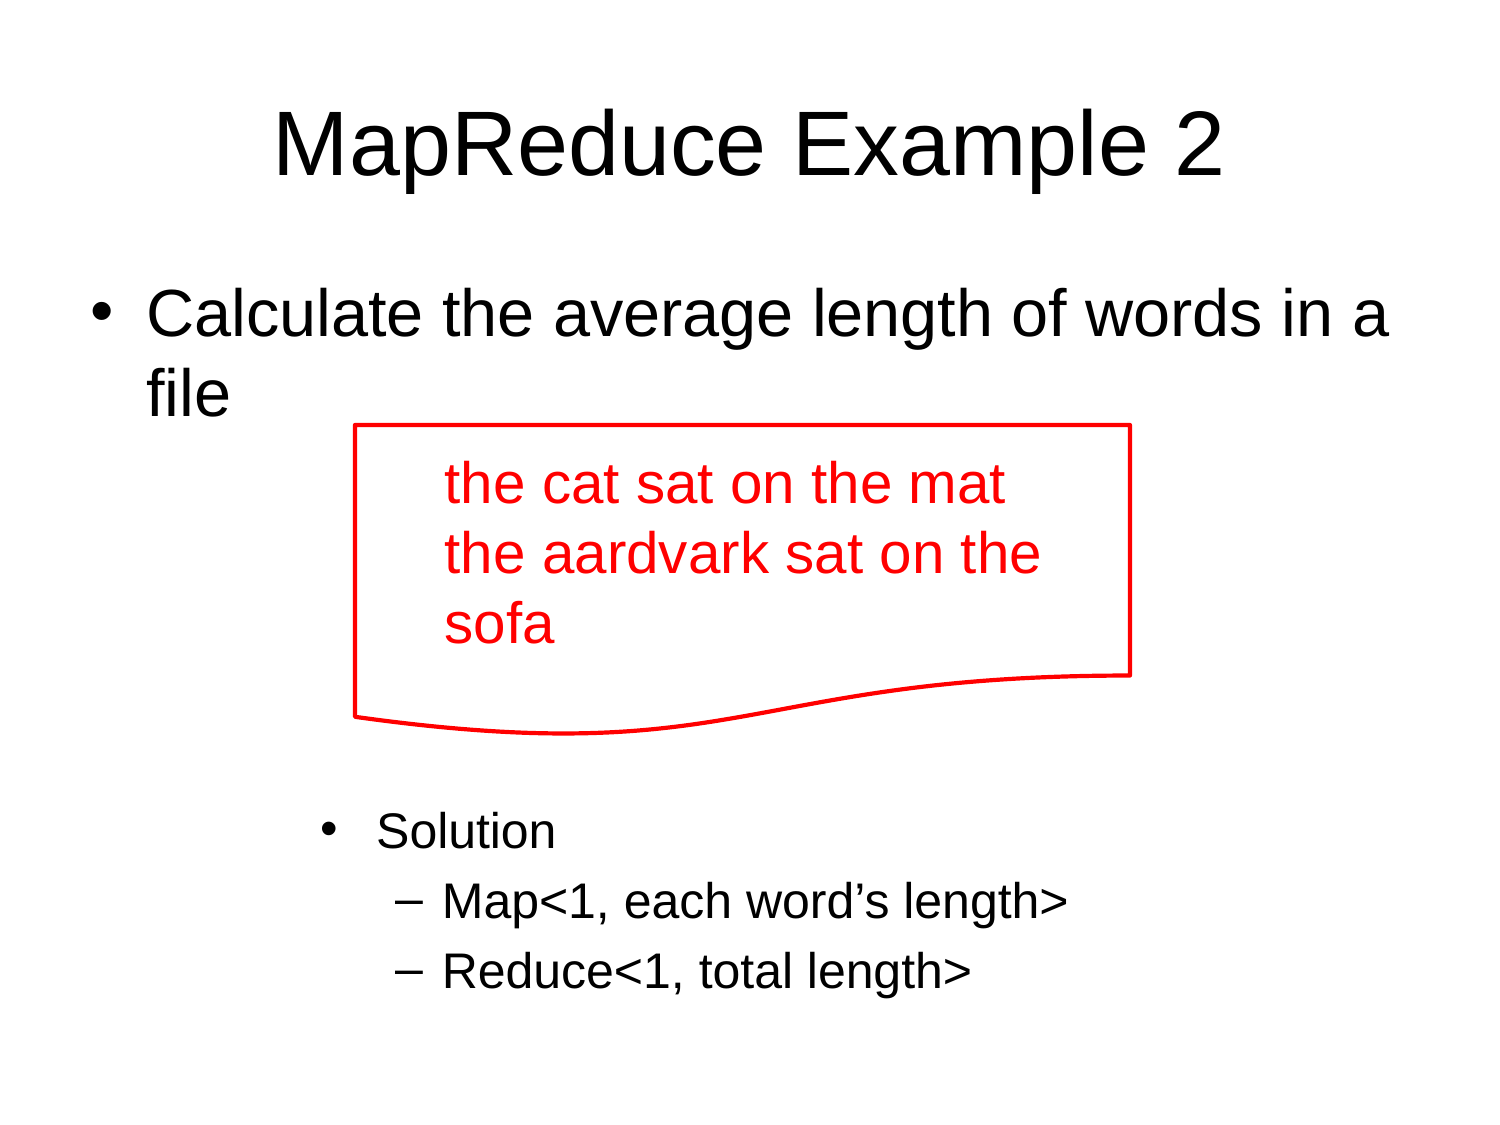

# MapReduce Example 2
Calculate the average length of words in a file

the cat sat on the mat
the aardvark sat on the sofa

Solution
Map<1, each word’s length>
Reduce<1, total length>